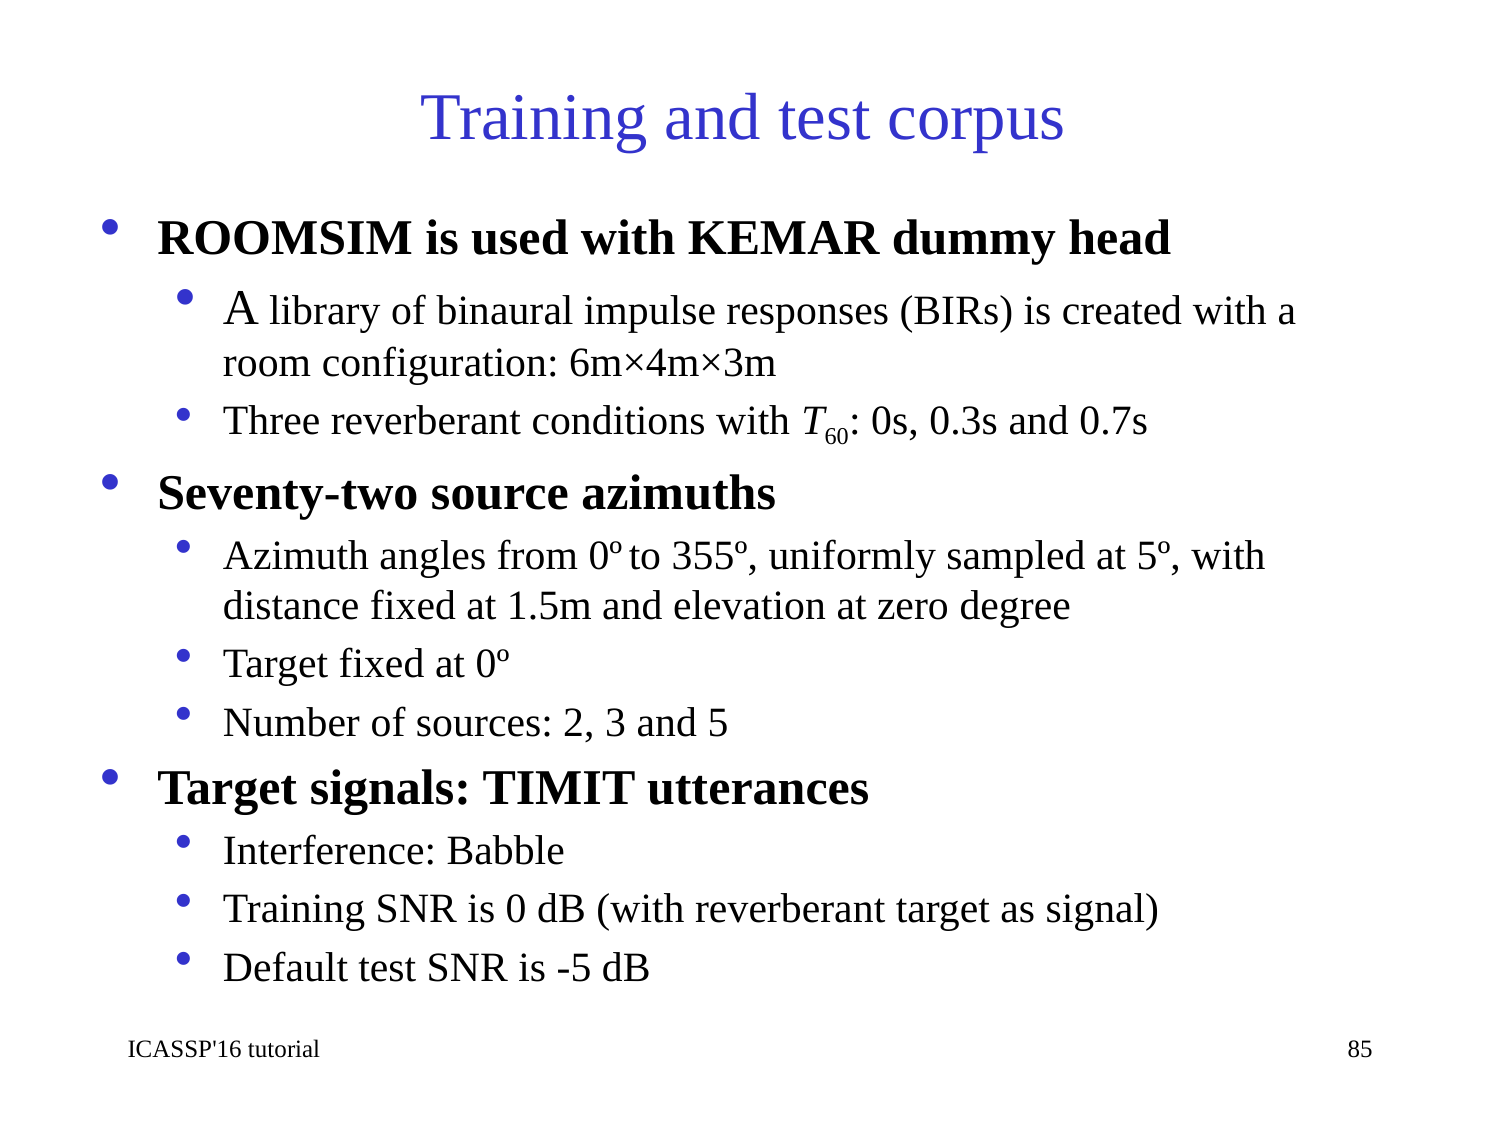

# Training and test corpus
ROOMSIM is used with KEMAR dummy head
A library of binaural impulse responses (BIRs) is created with a room configuration: 6m×4m×3m
Three reverberant conditions with T60: 0s, 0.3s and 0.7s
Seventy-two source azimuths
Azimuth angles from 0º to 355º, uniformly sampled at 5º, with distance fixed at 1.5m and elevation at zero degree
Target fixed at 0º
Number of sources: 2, 3 and 5
Target signals: TIMIT utterances
Interference: Babble
Training SNR is 0 dB (with reverberant target as signal)
Default test SNR is -5 dB
ICASSP'16 tutorial
85